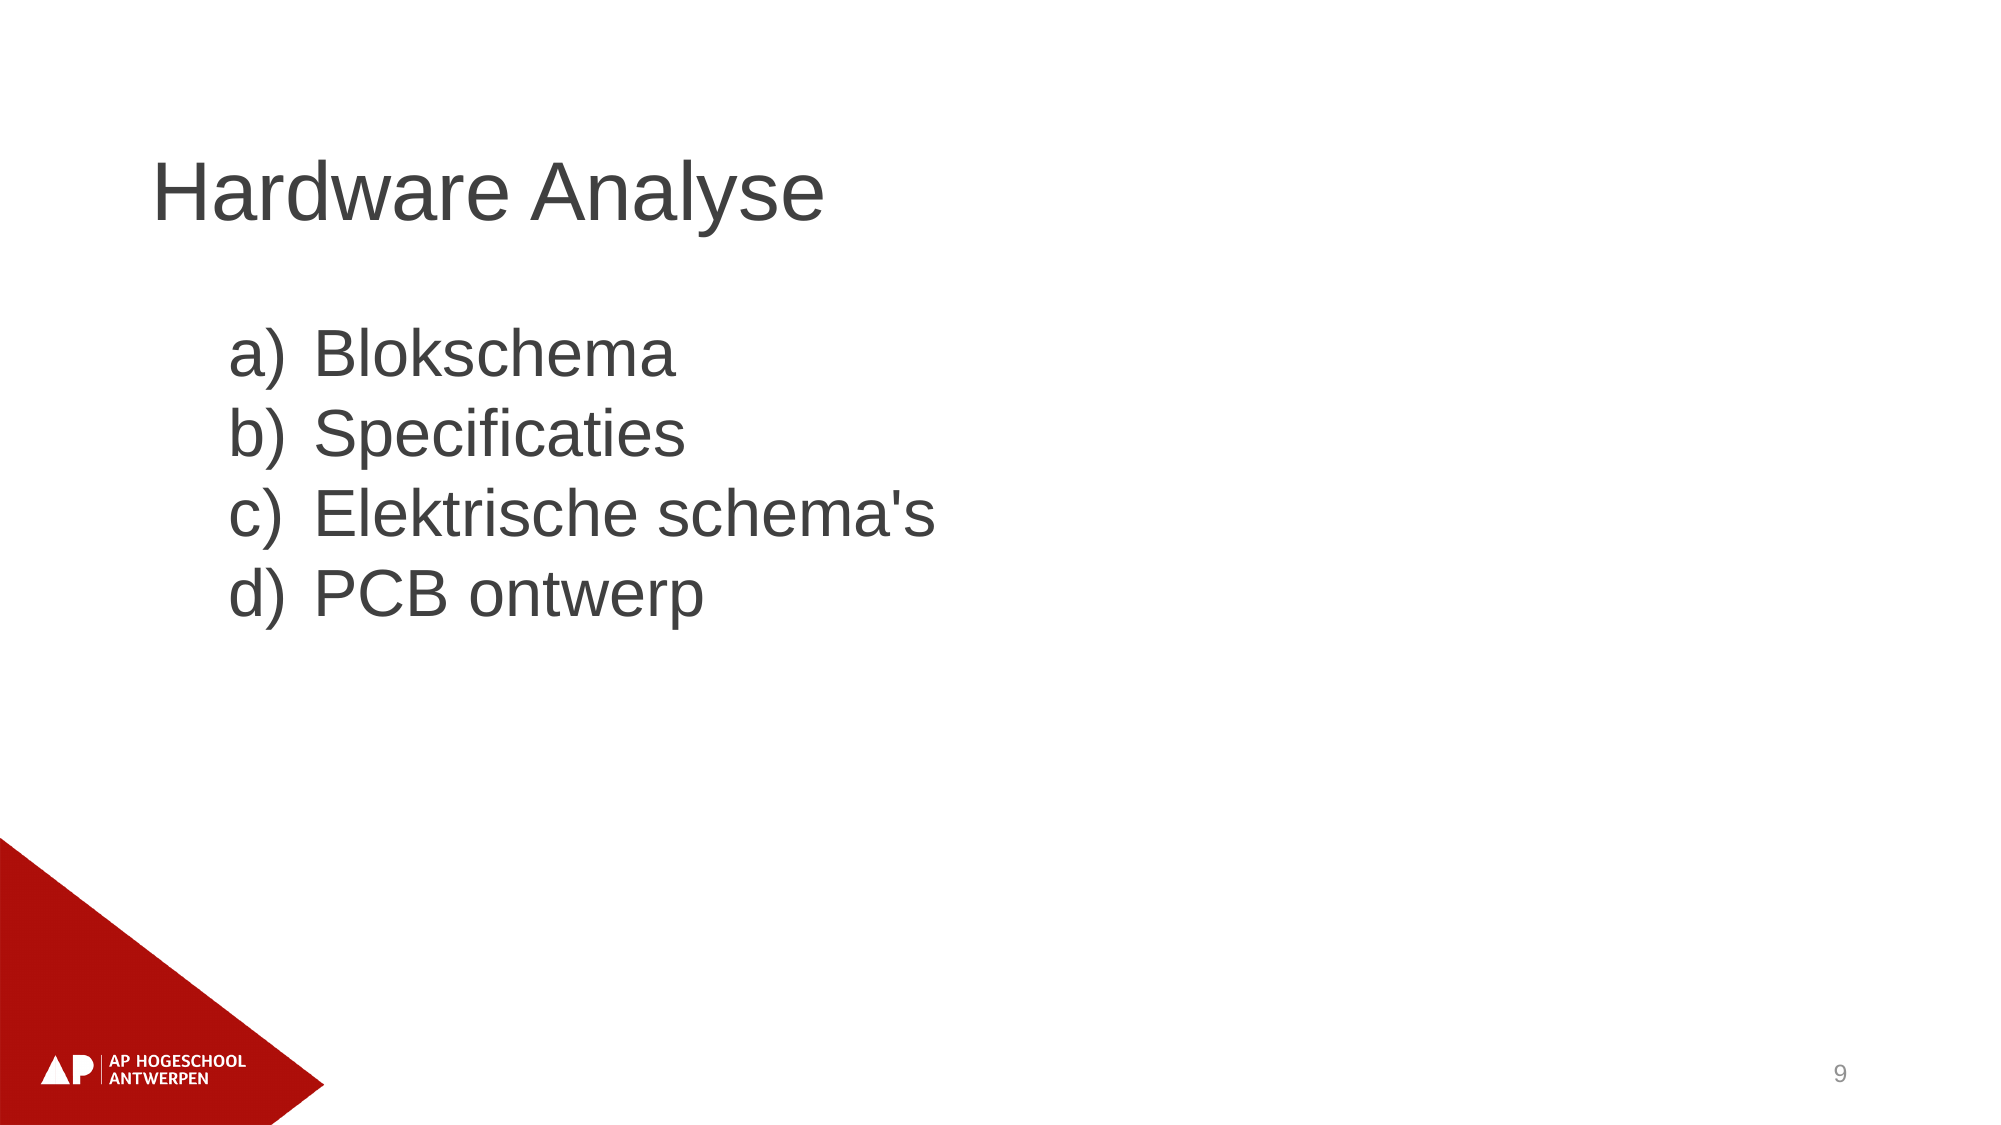

Hardware Analyse
Blokschema
Specificaties
Elektrische schema's
PCB ontwerp
9